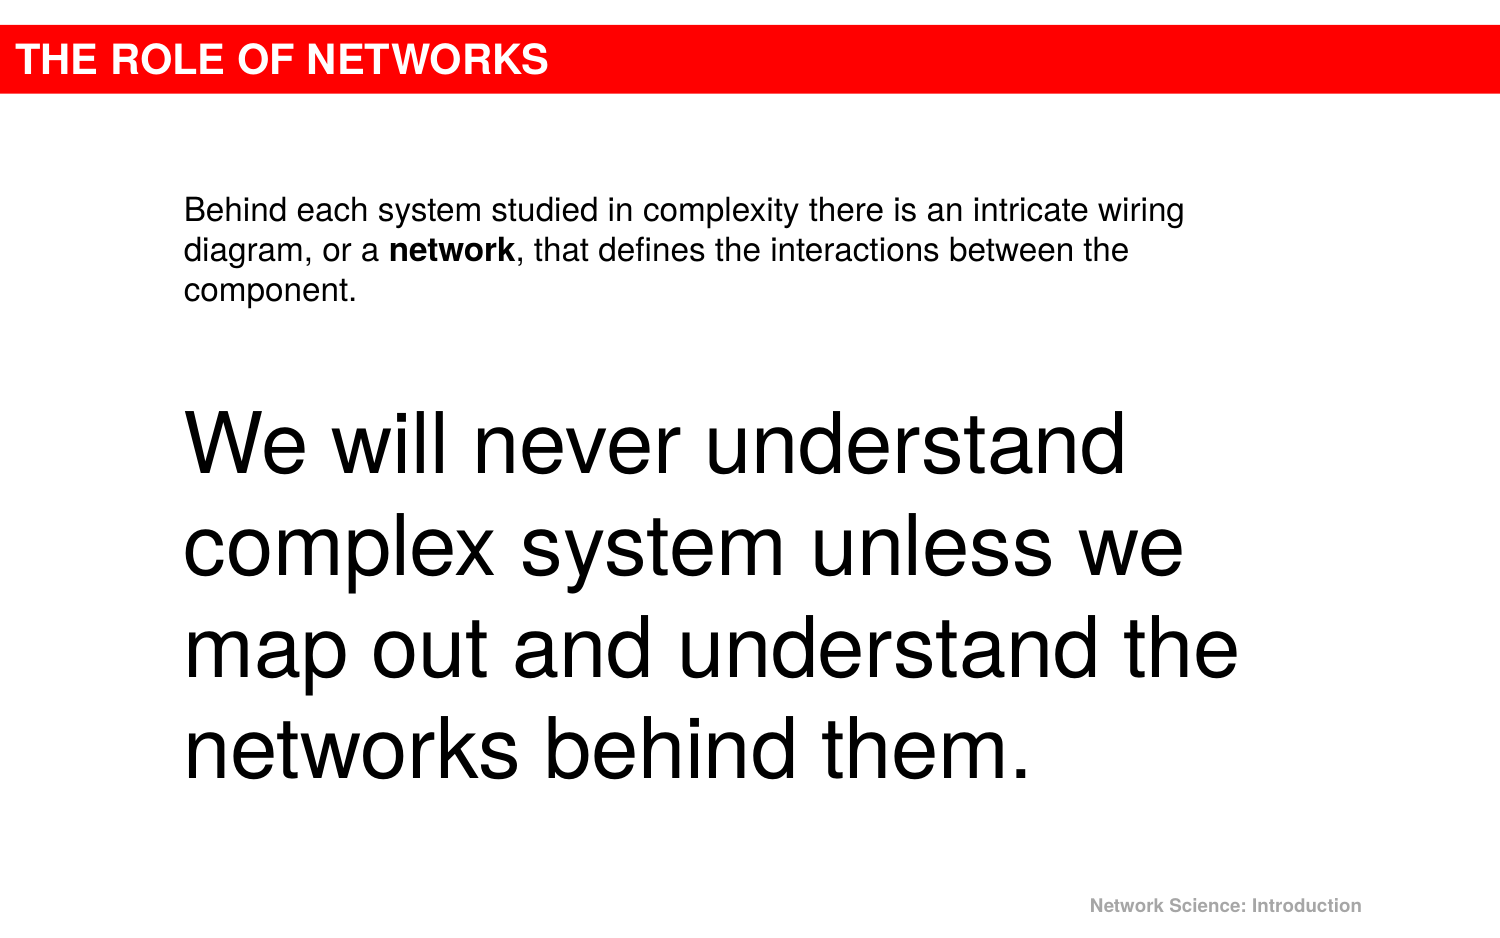

THE ROLE OF NETWORKS
Behind each system studied in complexity there is an intricate wiring diagram, or a network, that defines the interactions between the component.
We will never understand complex system unless we map out and understand the networks behind them.

Network Science: Introduction